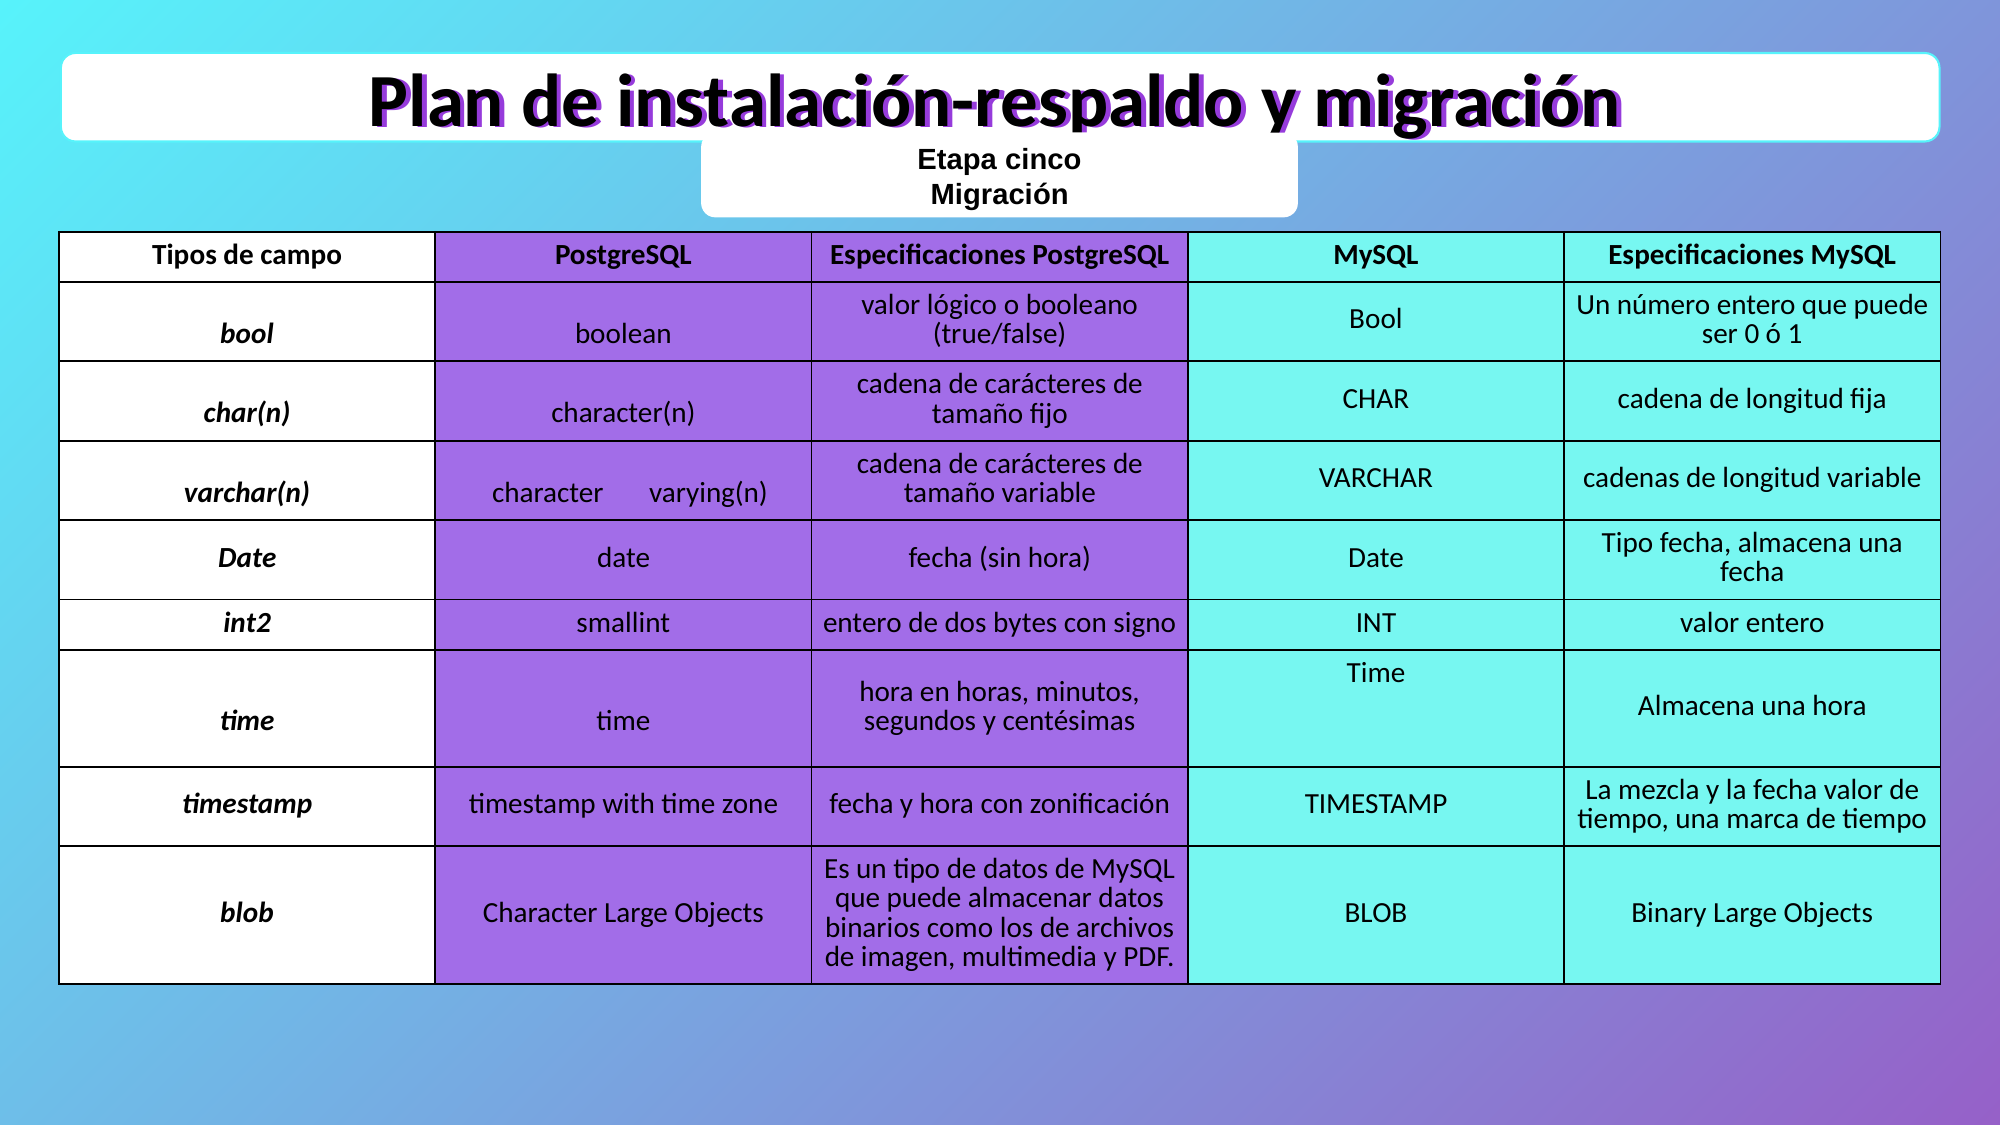

Plan de instalación-respaldo y migración
Plan de instalación-respaldo y migración
Etapa cinco
Migración
| Tipos de campo | PostgreSQL | Especificaciones PostgreSQL | MySQL | Especificaciones MySQL |
| --- | --- | --- | --- | --- |
| bool | boolean | valor lógico o booleano (true/false) | Bool | Un número entero que puede ser 0 ó 1 |
| char(n) | character(n) | cadena de carácteres de tamaño fijo | CHAR | cadena de longitud fija |
| varchar(n) | character       varying(n) | cadena de carácteres de tamaño variable | VARCHAR | cadenas de longitud variable |
| Date | date | fecha (sin hora) | Date | Tipo fecha, almacena una fecha |
| int2 | smallint | entero de dos bytes con signo | INT | valor entero |
| time | time | hora en horas, minutos, segundos y centésimas | Time | Almacena una hora |
| timestamp | timestamp with time zone | fecha y hora con zonificación | TIMESTAMP | La mezcla y la fecha valor de tiempo, una marca de tiempo |
| blob | Character Large Objects | Es un tipo de datos de MySQL que puede almacenar datos binarios como los de archivos de imagen, multimedia y PDF. | BLOB | Binary Large Objects |